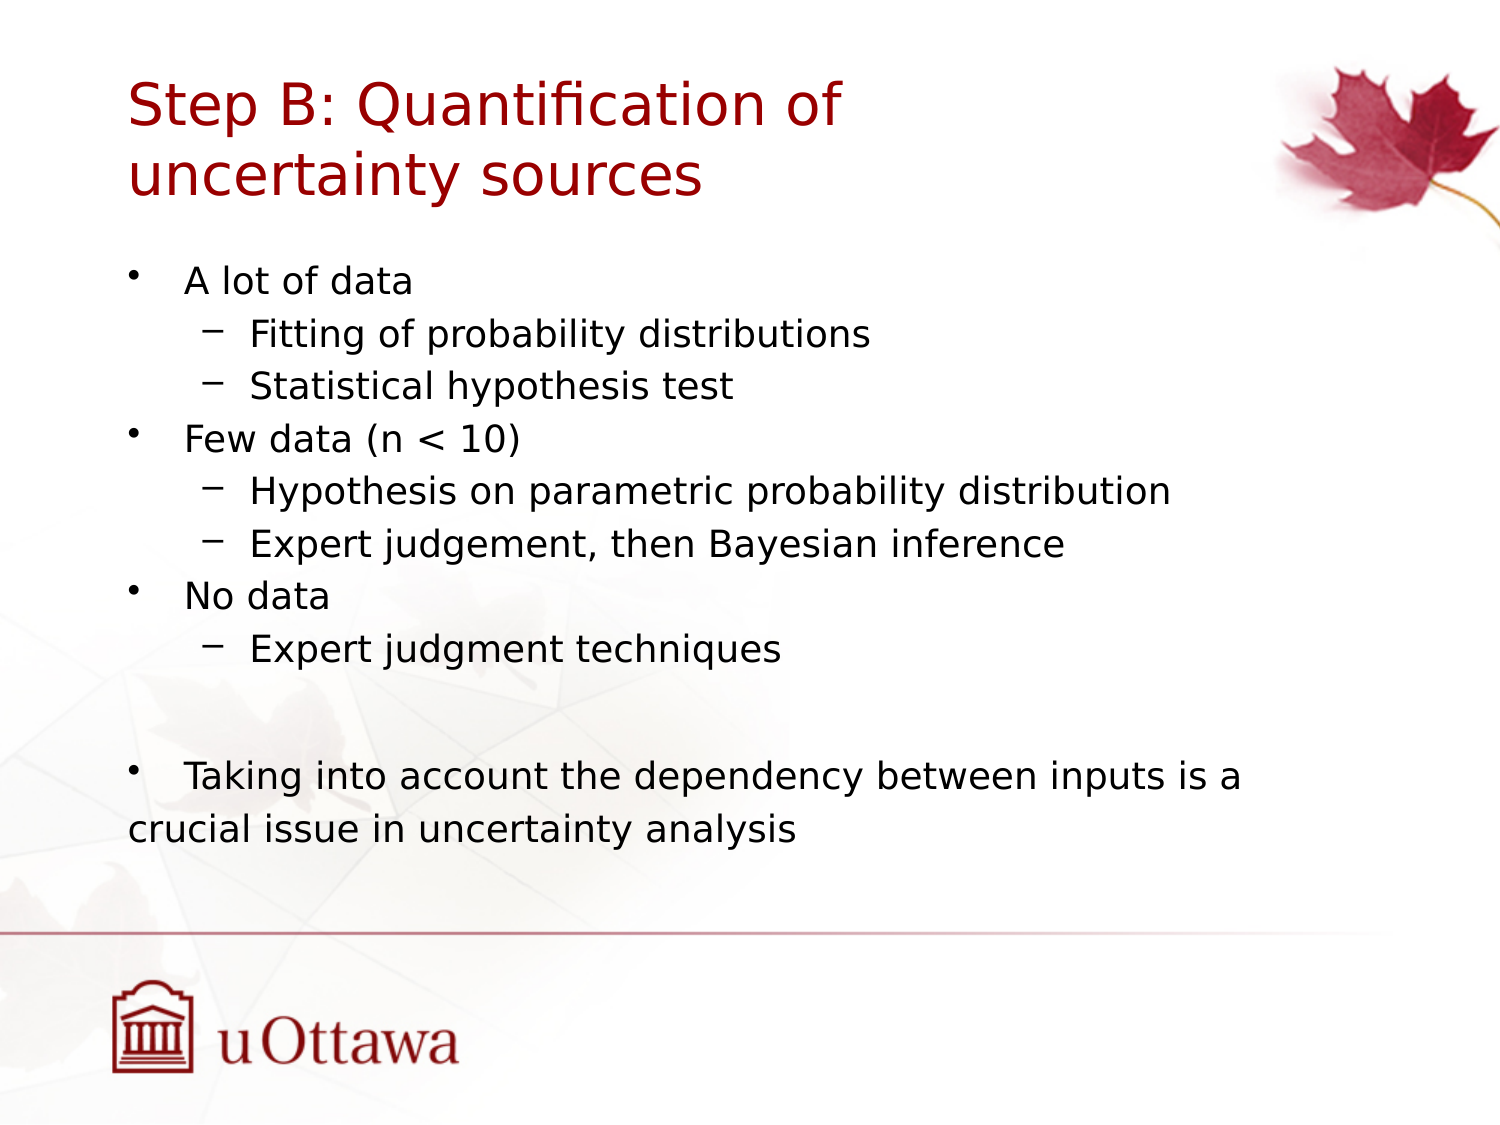

# Step B: Quantification of uncertainty sources
A lot of data
Fitting of probability distributions
Statistical hypothesis test
Few data (n < 10)
Hypothesis on parametric probability distribution
Expert judgement, then Bayesian inference
No data
Expert judgment techniques

Taking into account the dependency between inputs is a
crucial issue in uncertainty analysis